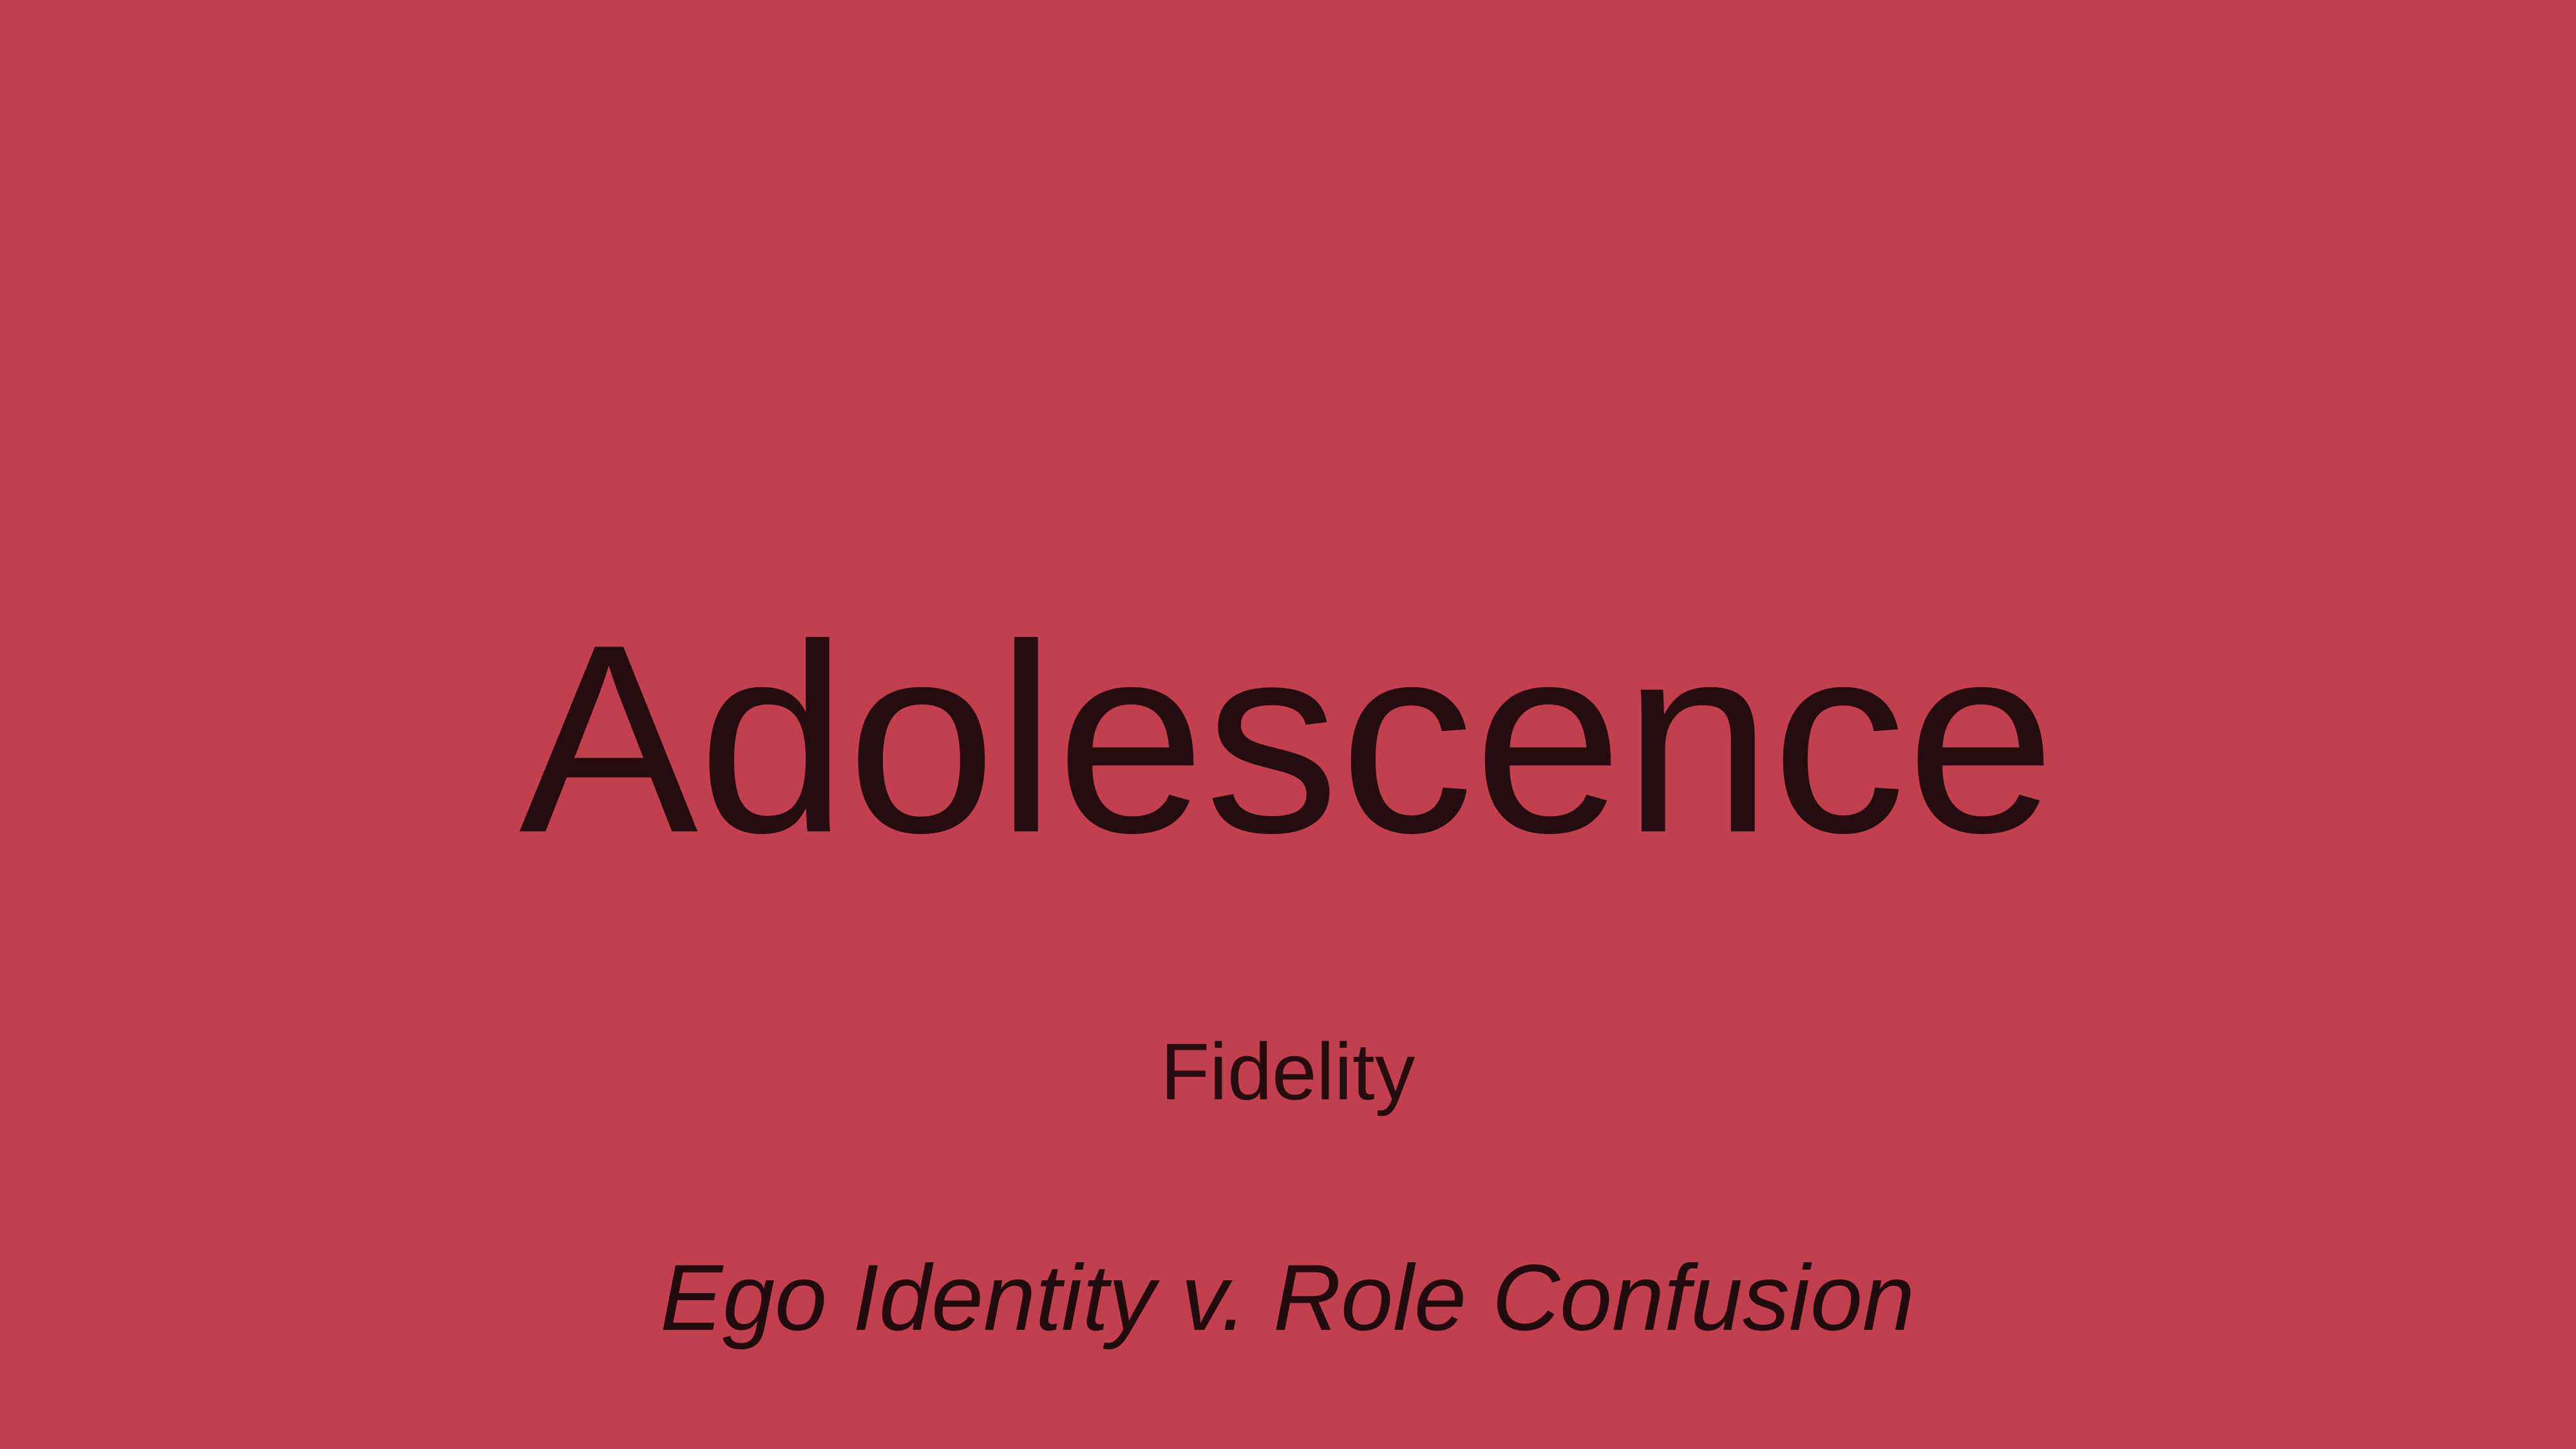

Adolescence
Fidelity
Ego Identity v. Role Confusion